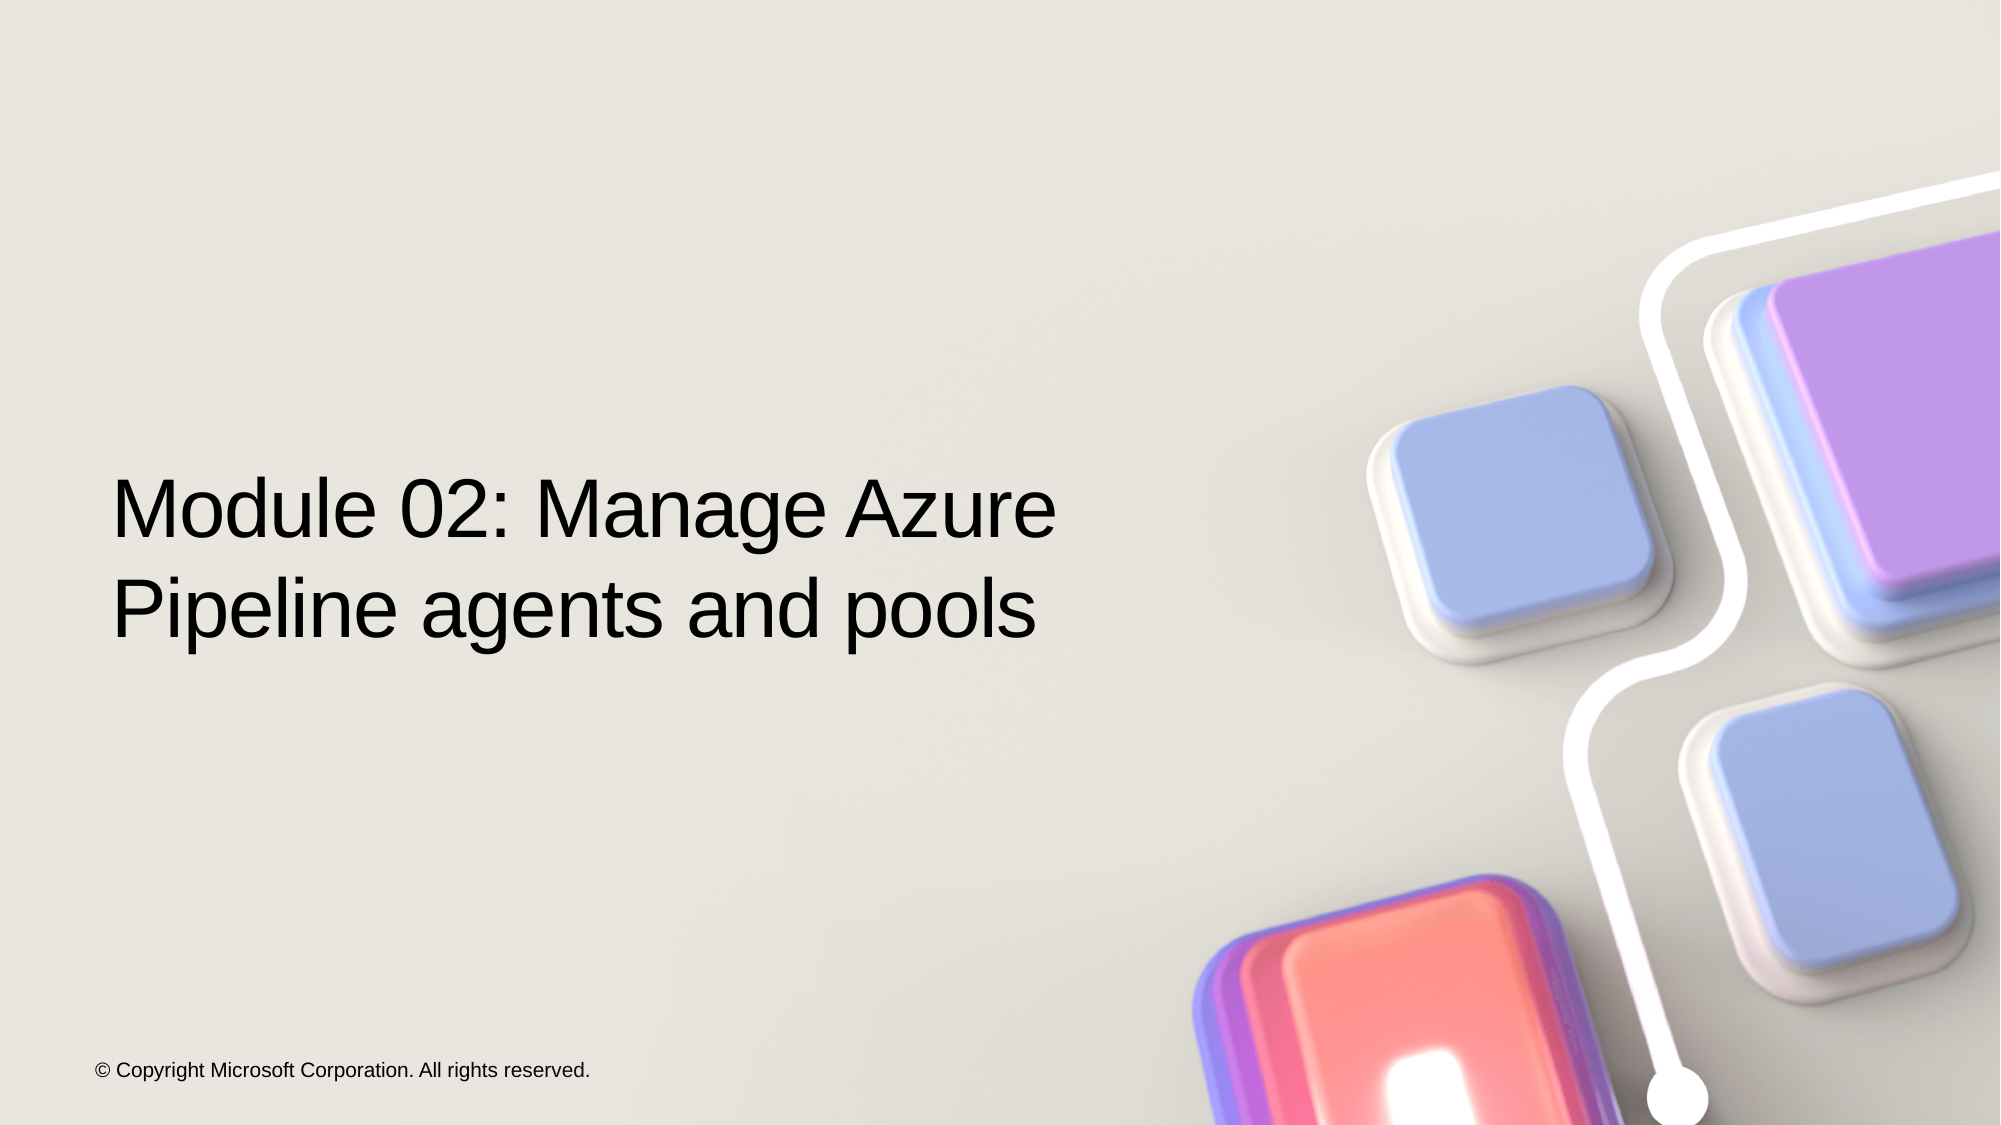

# Module 02: Manage Azure Pipeline agents and pools